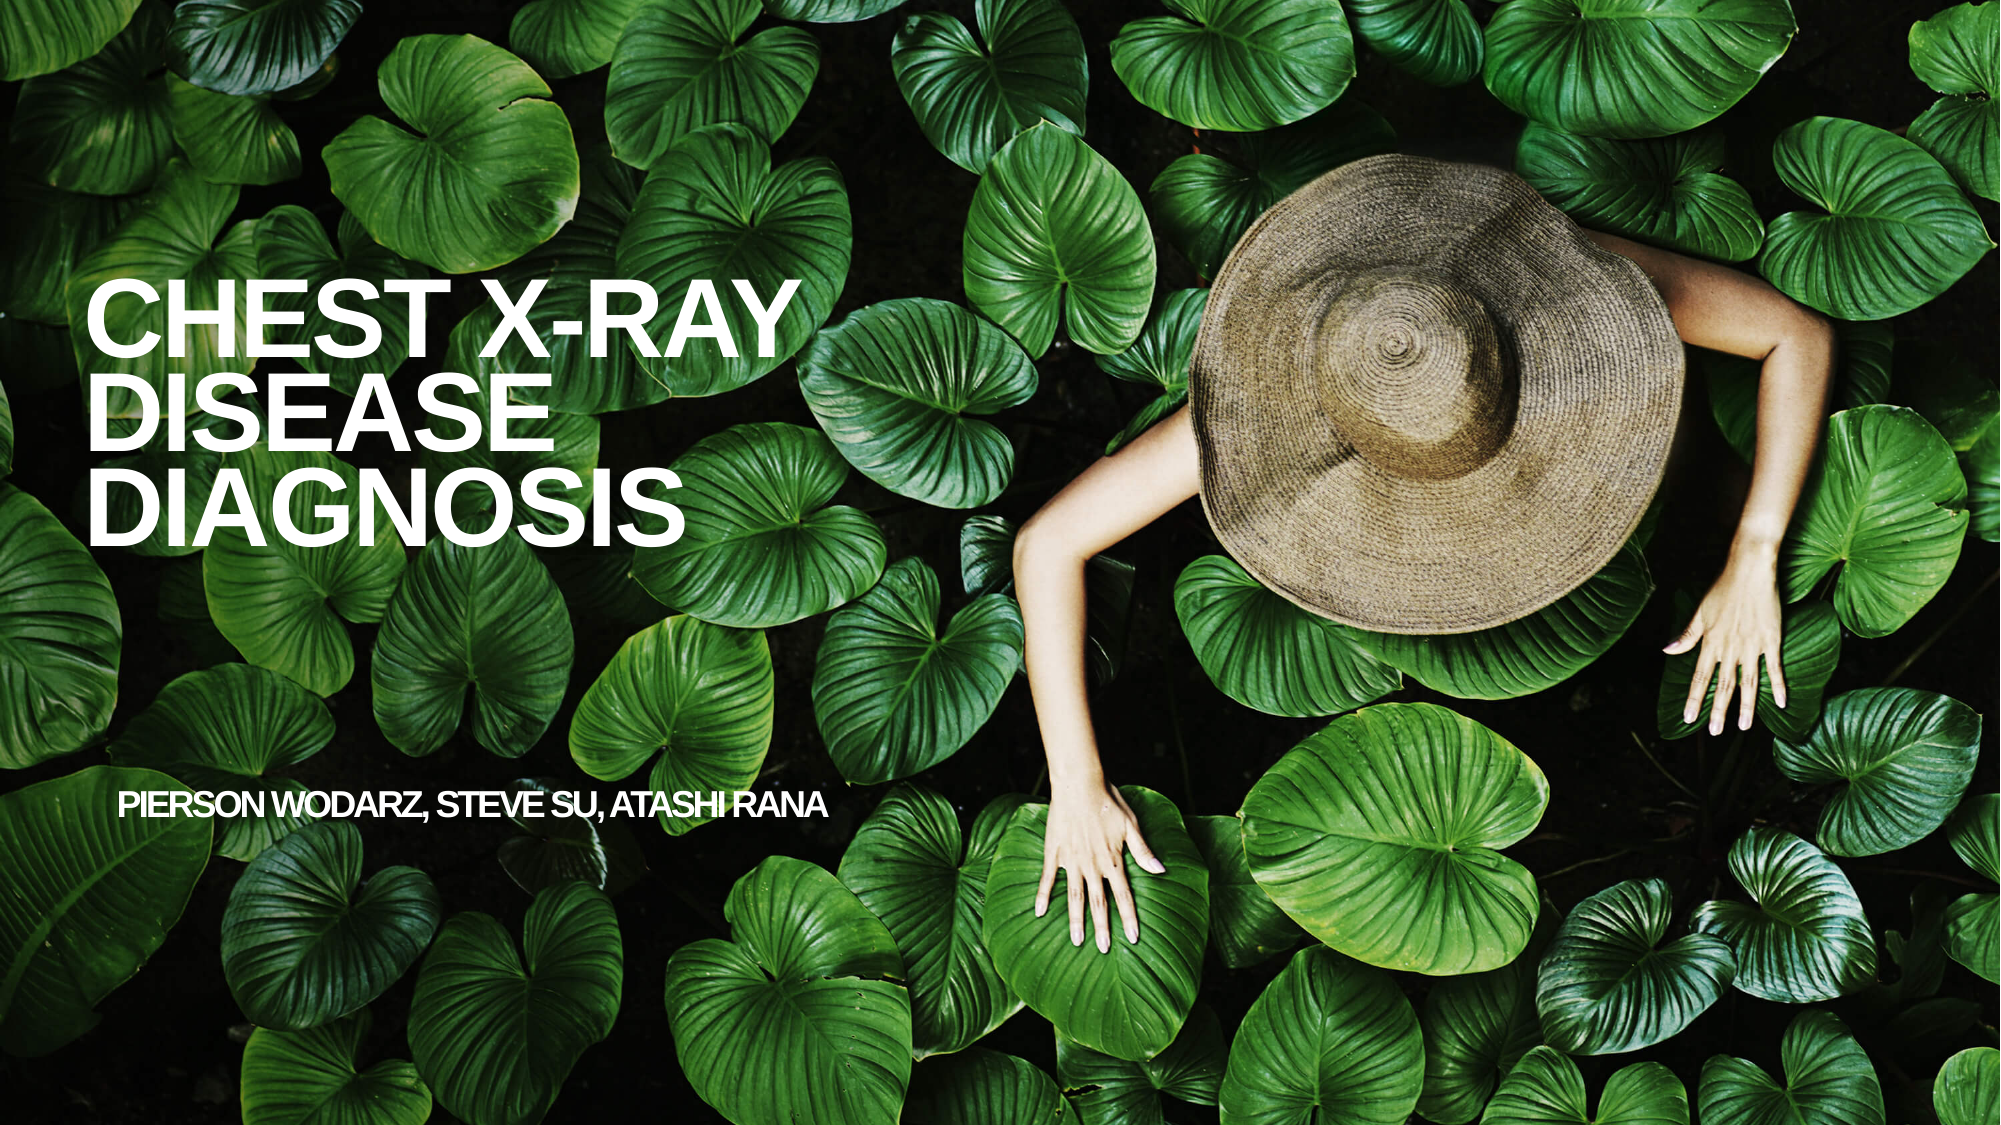

# ChesT X-ray disease diagnosis
Pierson Wodarz, Steve Su, Atashi Rana